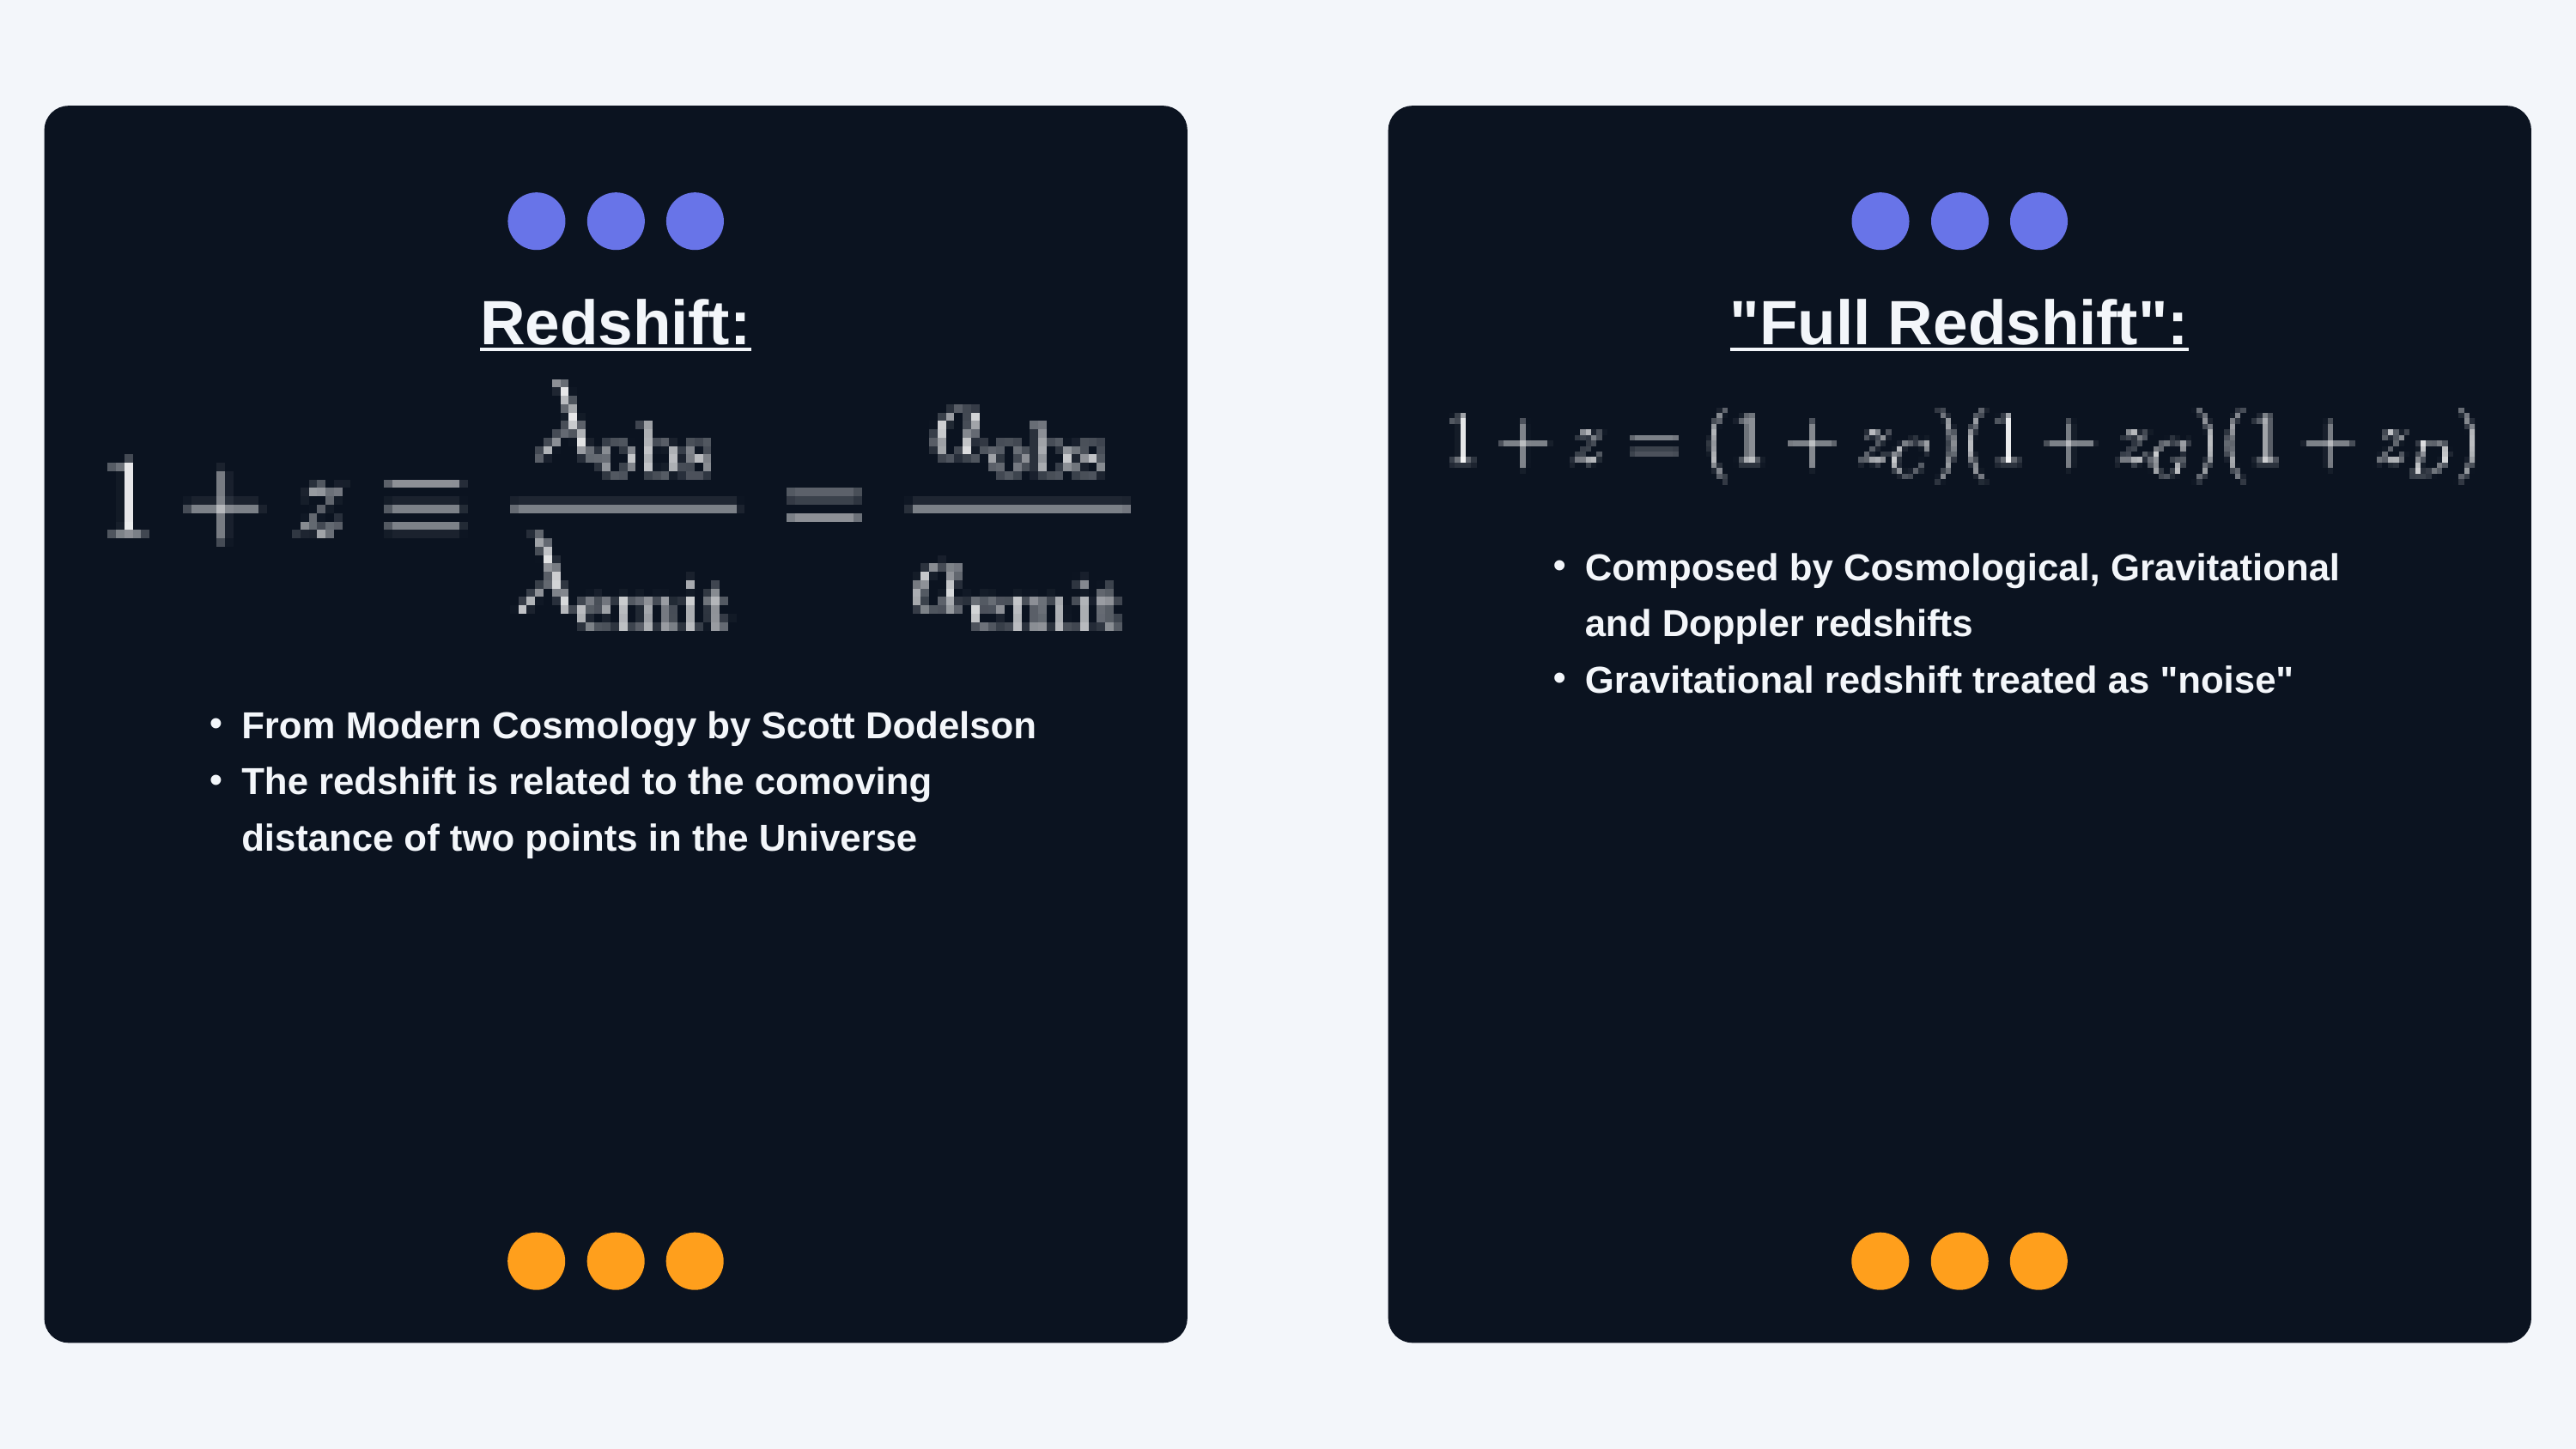

\\\

\\\

Redshift:
"Full Redshift":

Composed by Cosmological, Gravitational and Doppler redshifts
Gravitational redshift treated as "noise"
From Modern Cosmology by Scott Dodelson
The redshift is related to the comoving distance of two points in the Universe